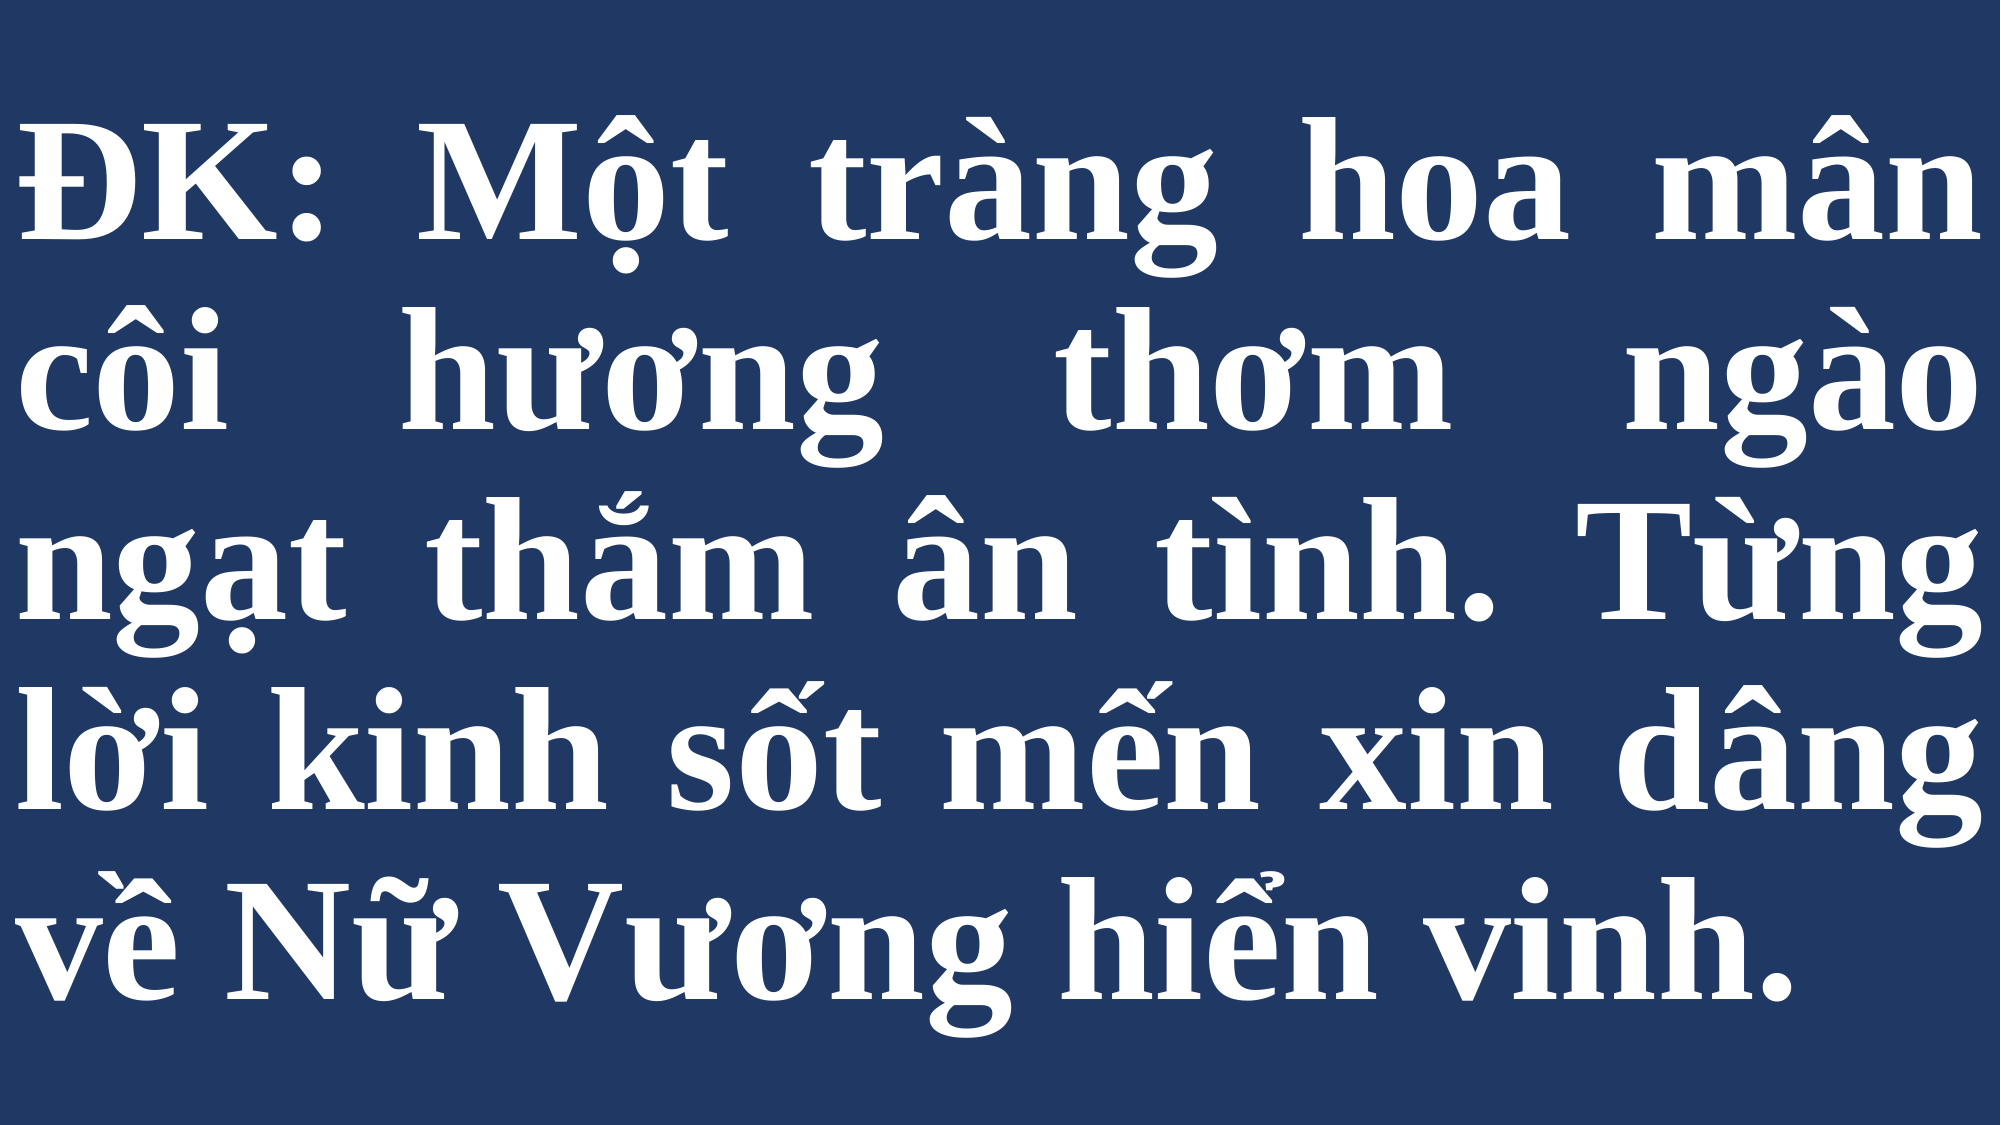

# ĐK: Một tràng hoa mân côi hương thơm ngào ngạt thắm ân tình. Từng lời kinh sốt mến xin dâng về Nữ Vương hiển vinh.